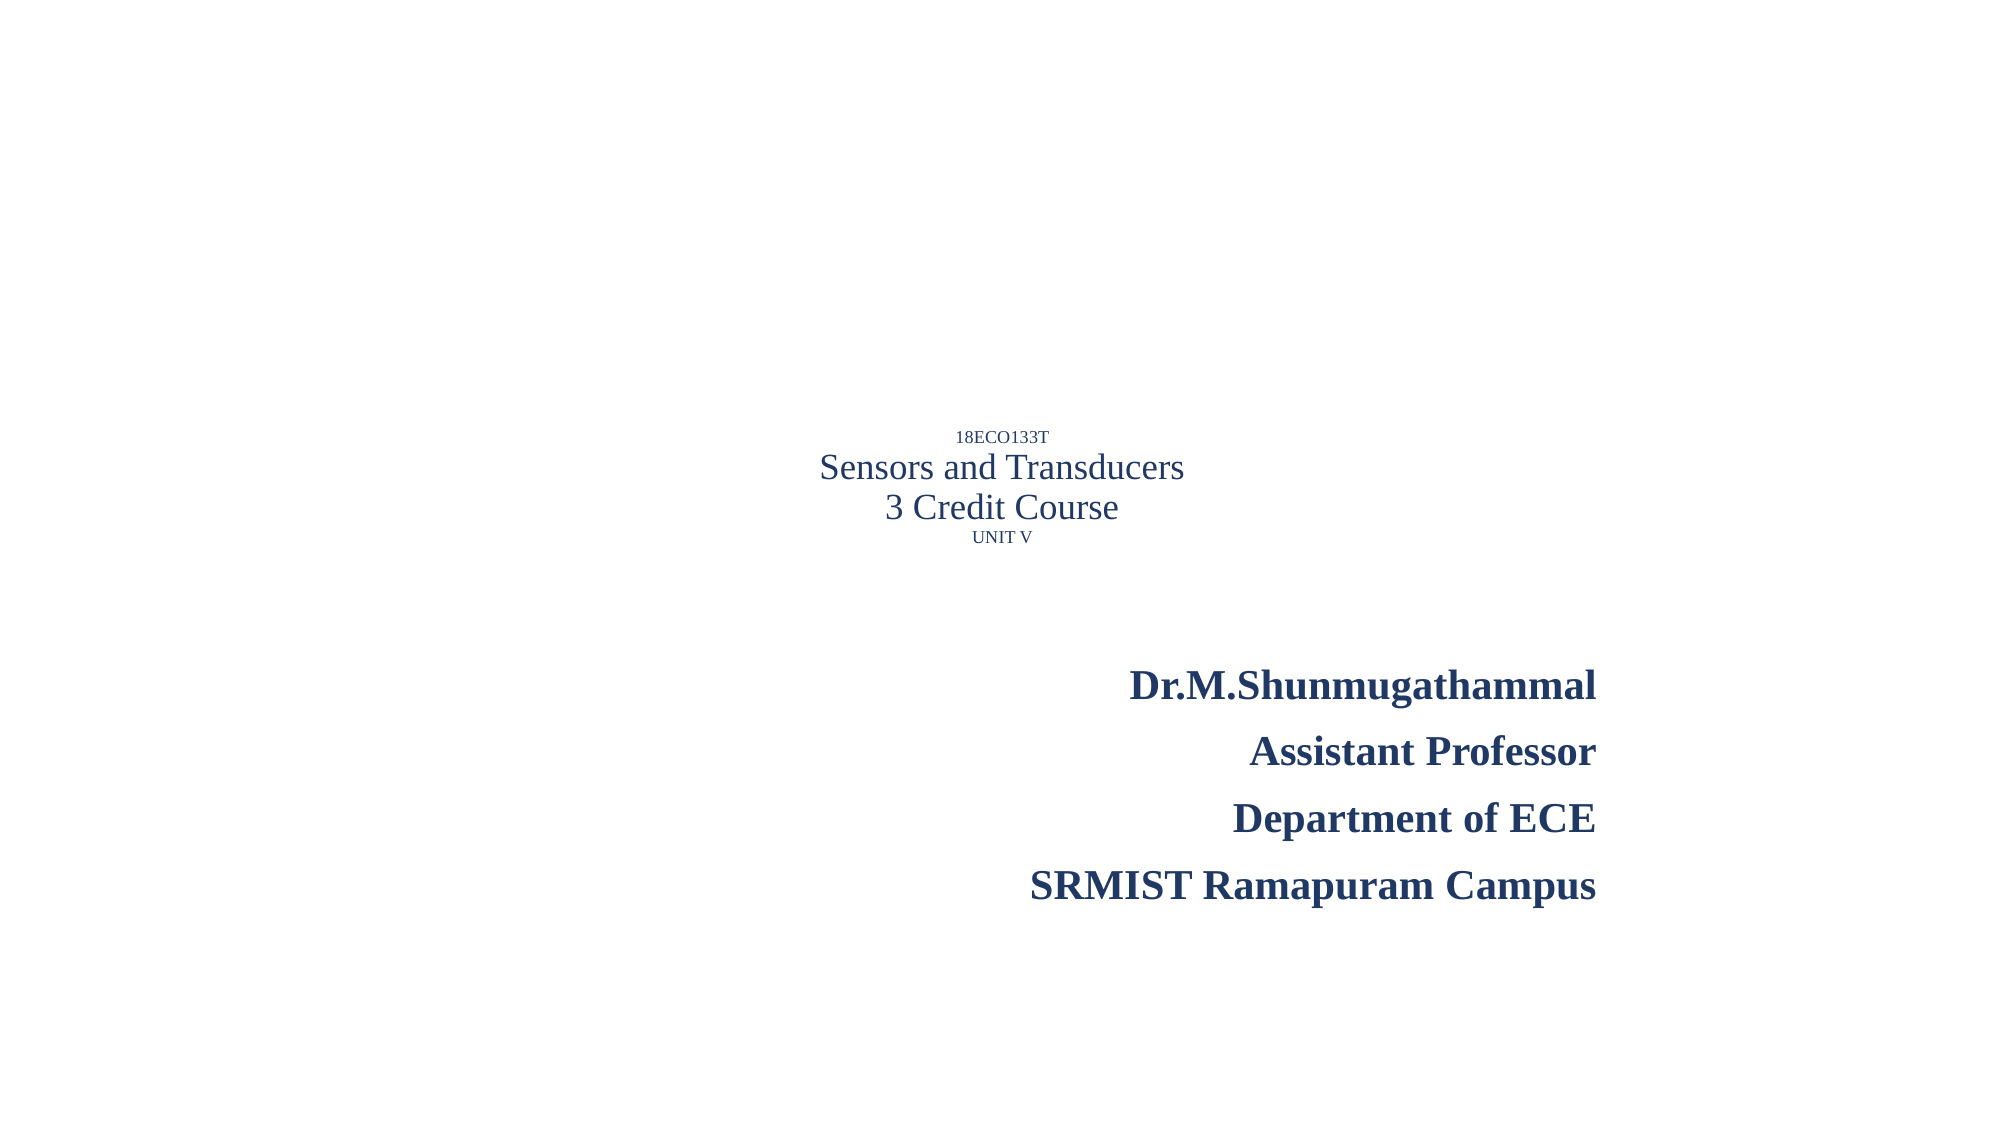

# 18ECO133T Sensors and Transducers 3 Credit Course UNIT V

Dr.M.Shunmugathammal
Assistant Professor
Department of ECE
SRMIST Ramapuram Campus